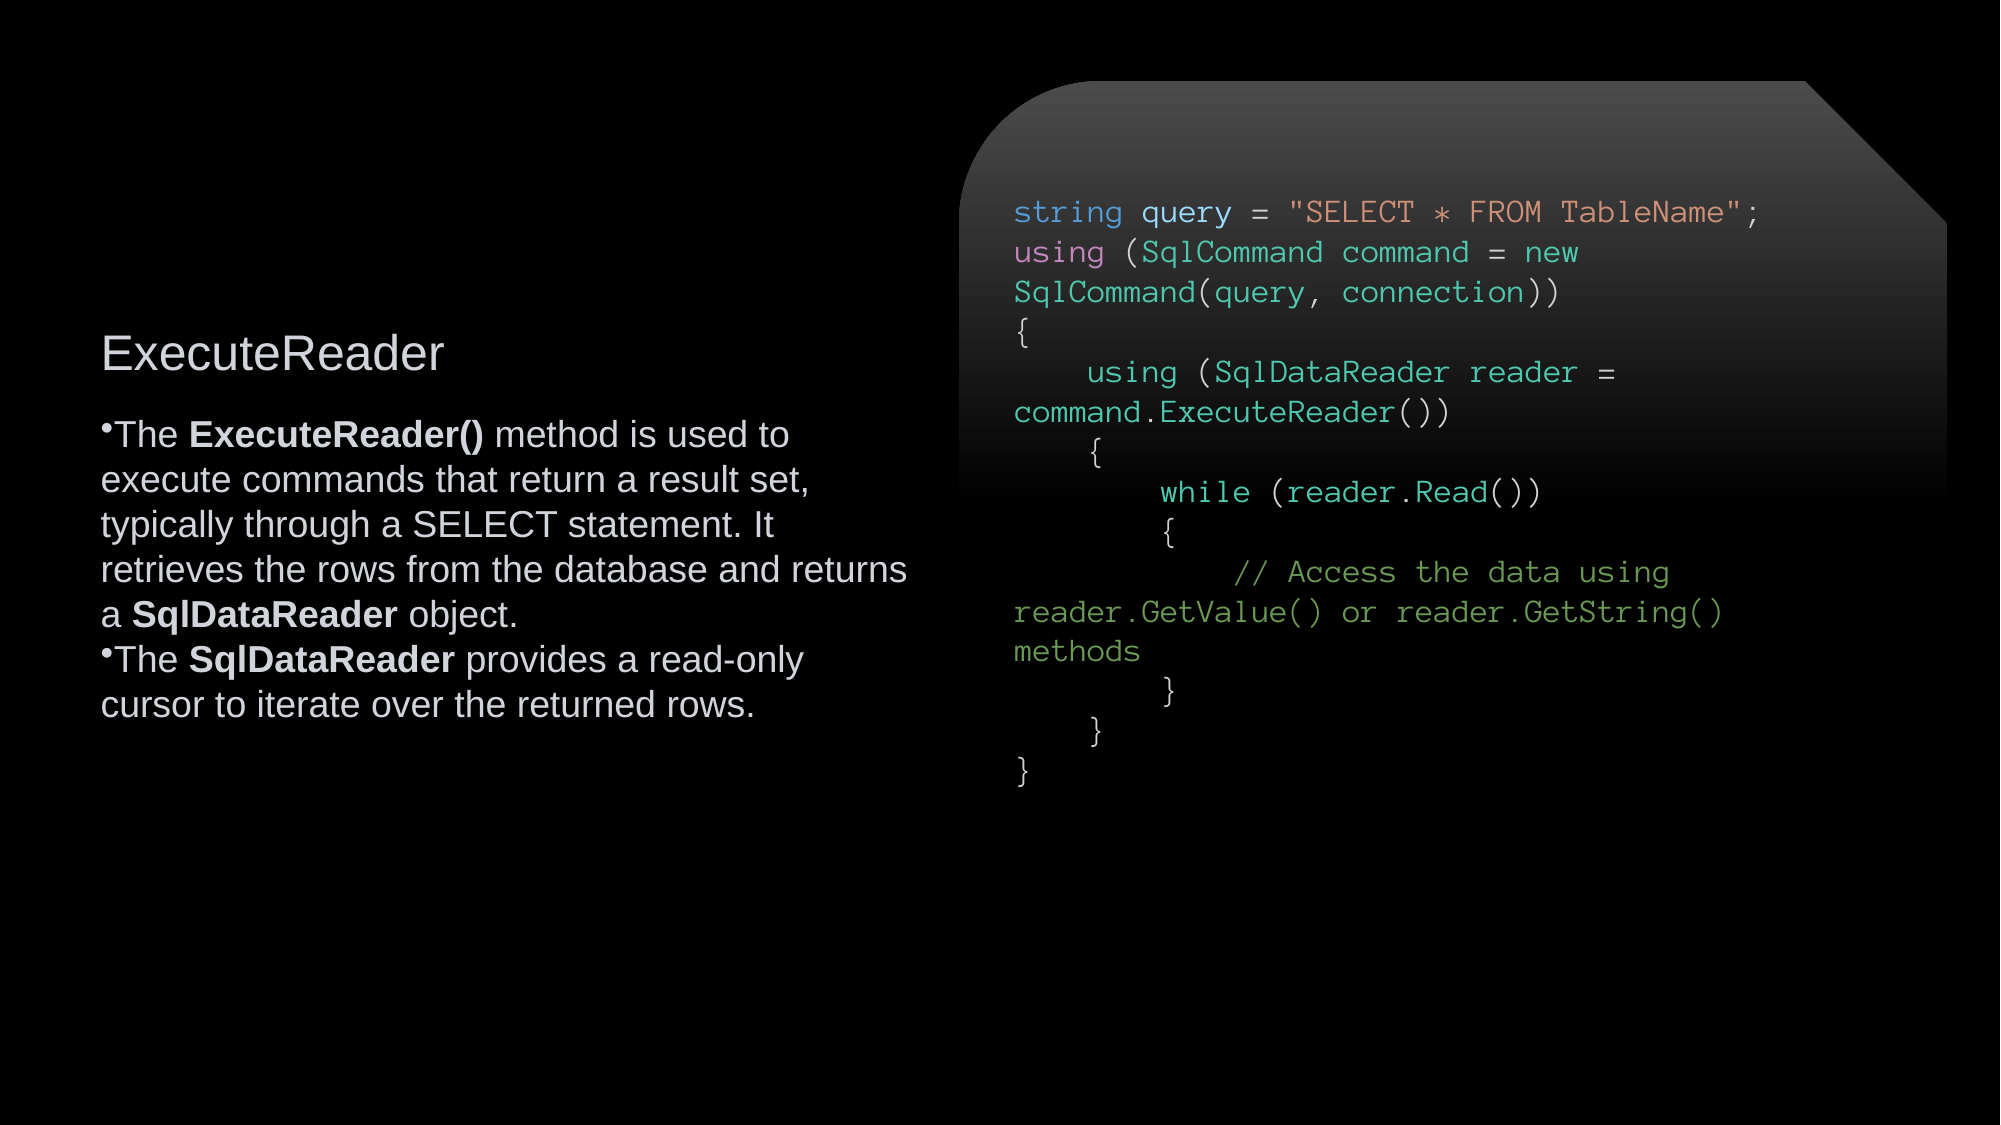

string query = "SELECT * FROM TableName";
using (SqlCommand command = new SqlCommand(query, connection))
{
    using (SqlDataReader reader = command.ExecuteReader())
    {
        while (reader.Read())
        {
            // Access the data using reader.GetValue() or reader.GetString() methods
        }
    }
}

ExecuteReader
The ExecuteReader() method is used to execute commands that return a result set, typically through a SELECT statement. It retrieves the rows from the database and returns a SqlDataReader object.
The SqlDataReader provides a read-only cursor to iterate over the returned rows.